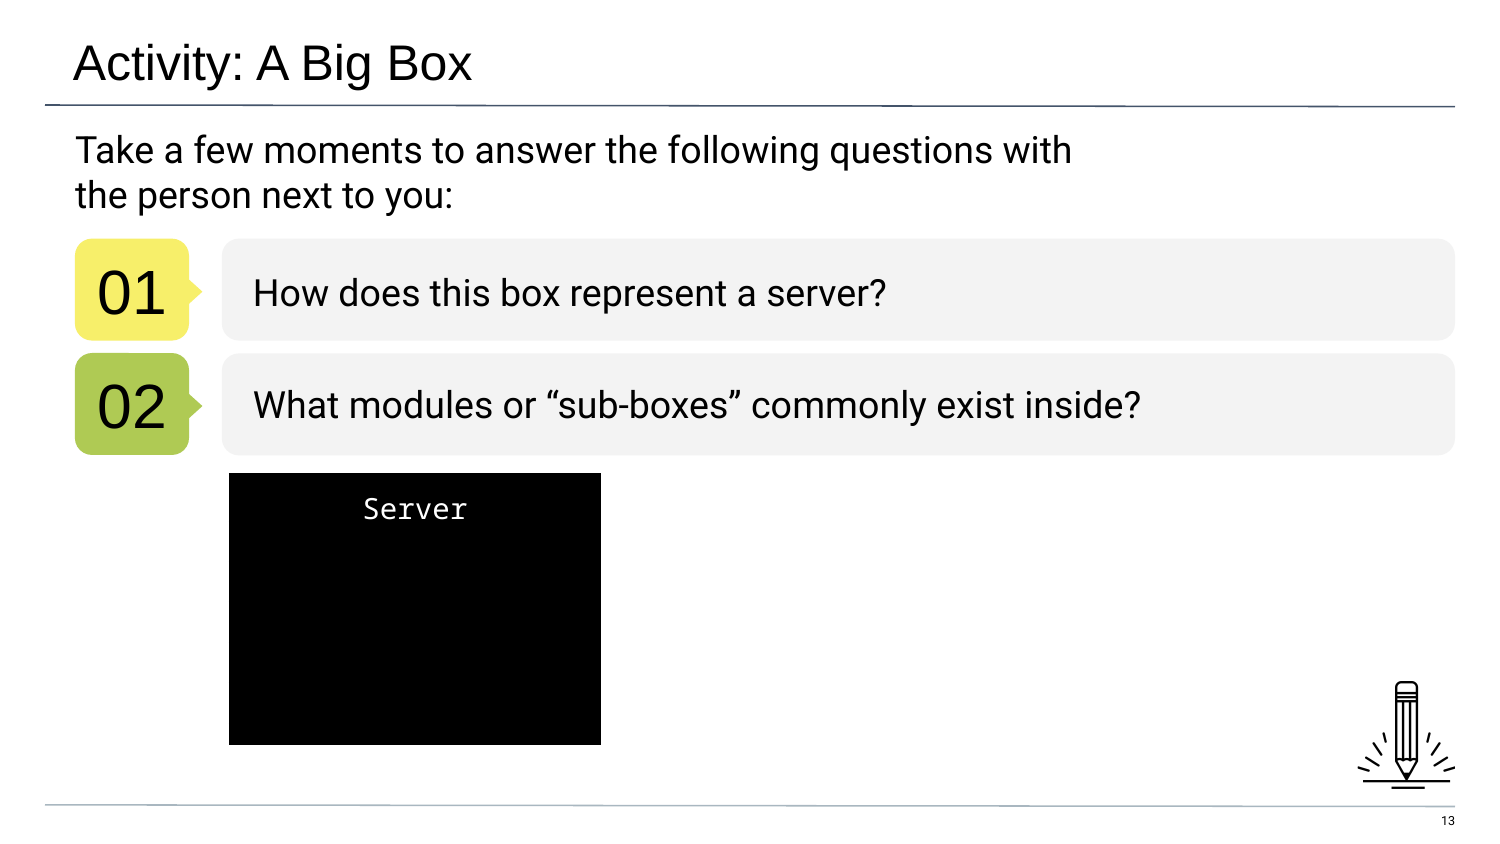

# Activity: A Big Box
Take a few moments to answer the following questions with
the person next to you:
01

How does this box represent a server?
02

What modules or “sub-boxes” commonly exist inside?
| Server |  |
| --- | --- |
|  |  |
|  |  |
|  |  |
|  |  |
|  |  |